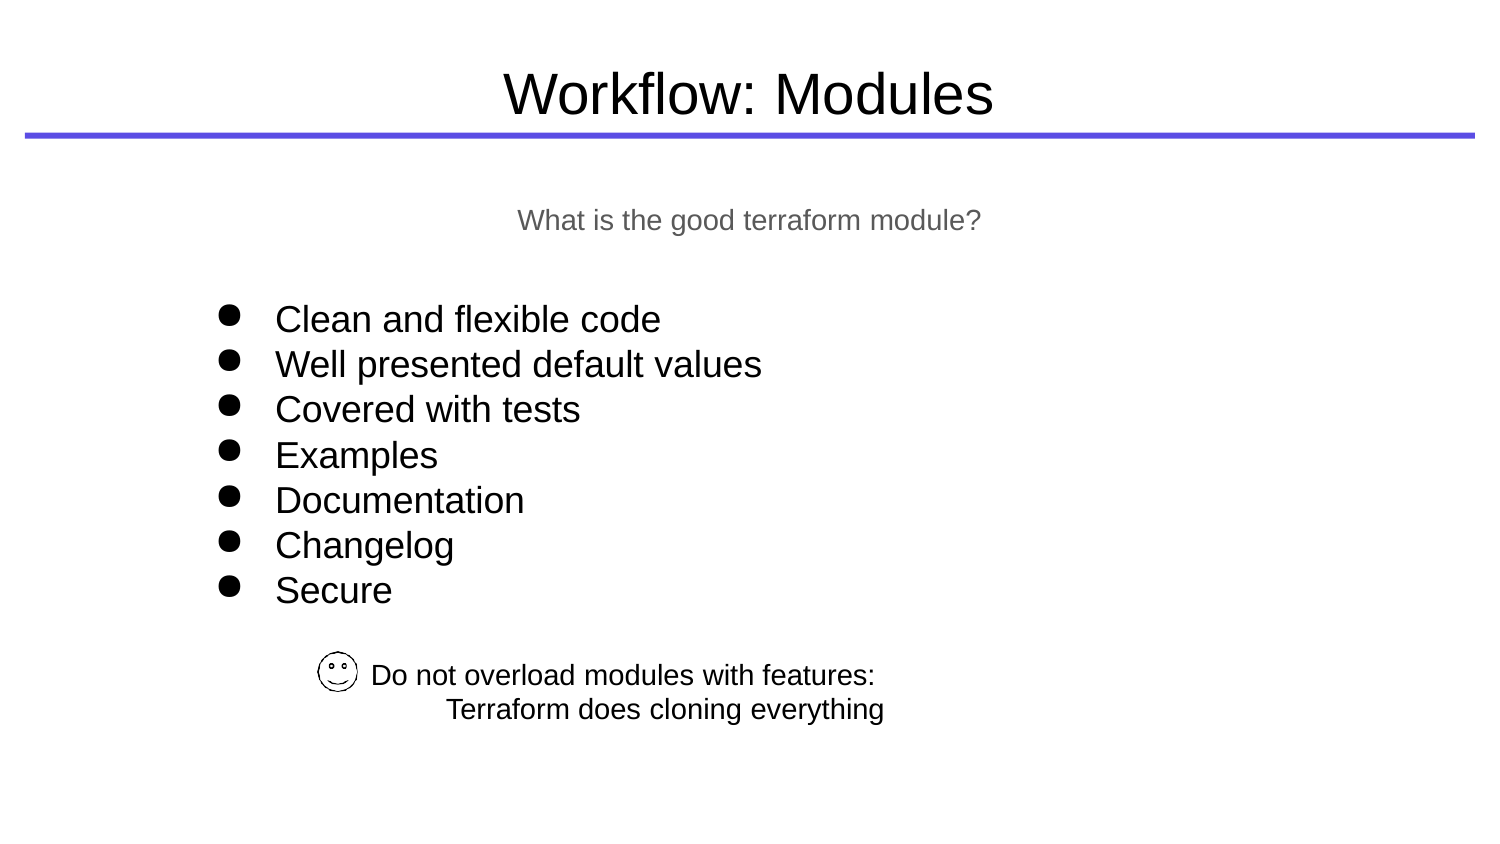

# Workflow: Modules

What is the good terraform module?

Clean and flexible code
Well presented default values
Covered with tests
Examples
Documentation
Changelog
Secure

Do not overload modules with features:  Terraform does cloning everything